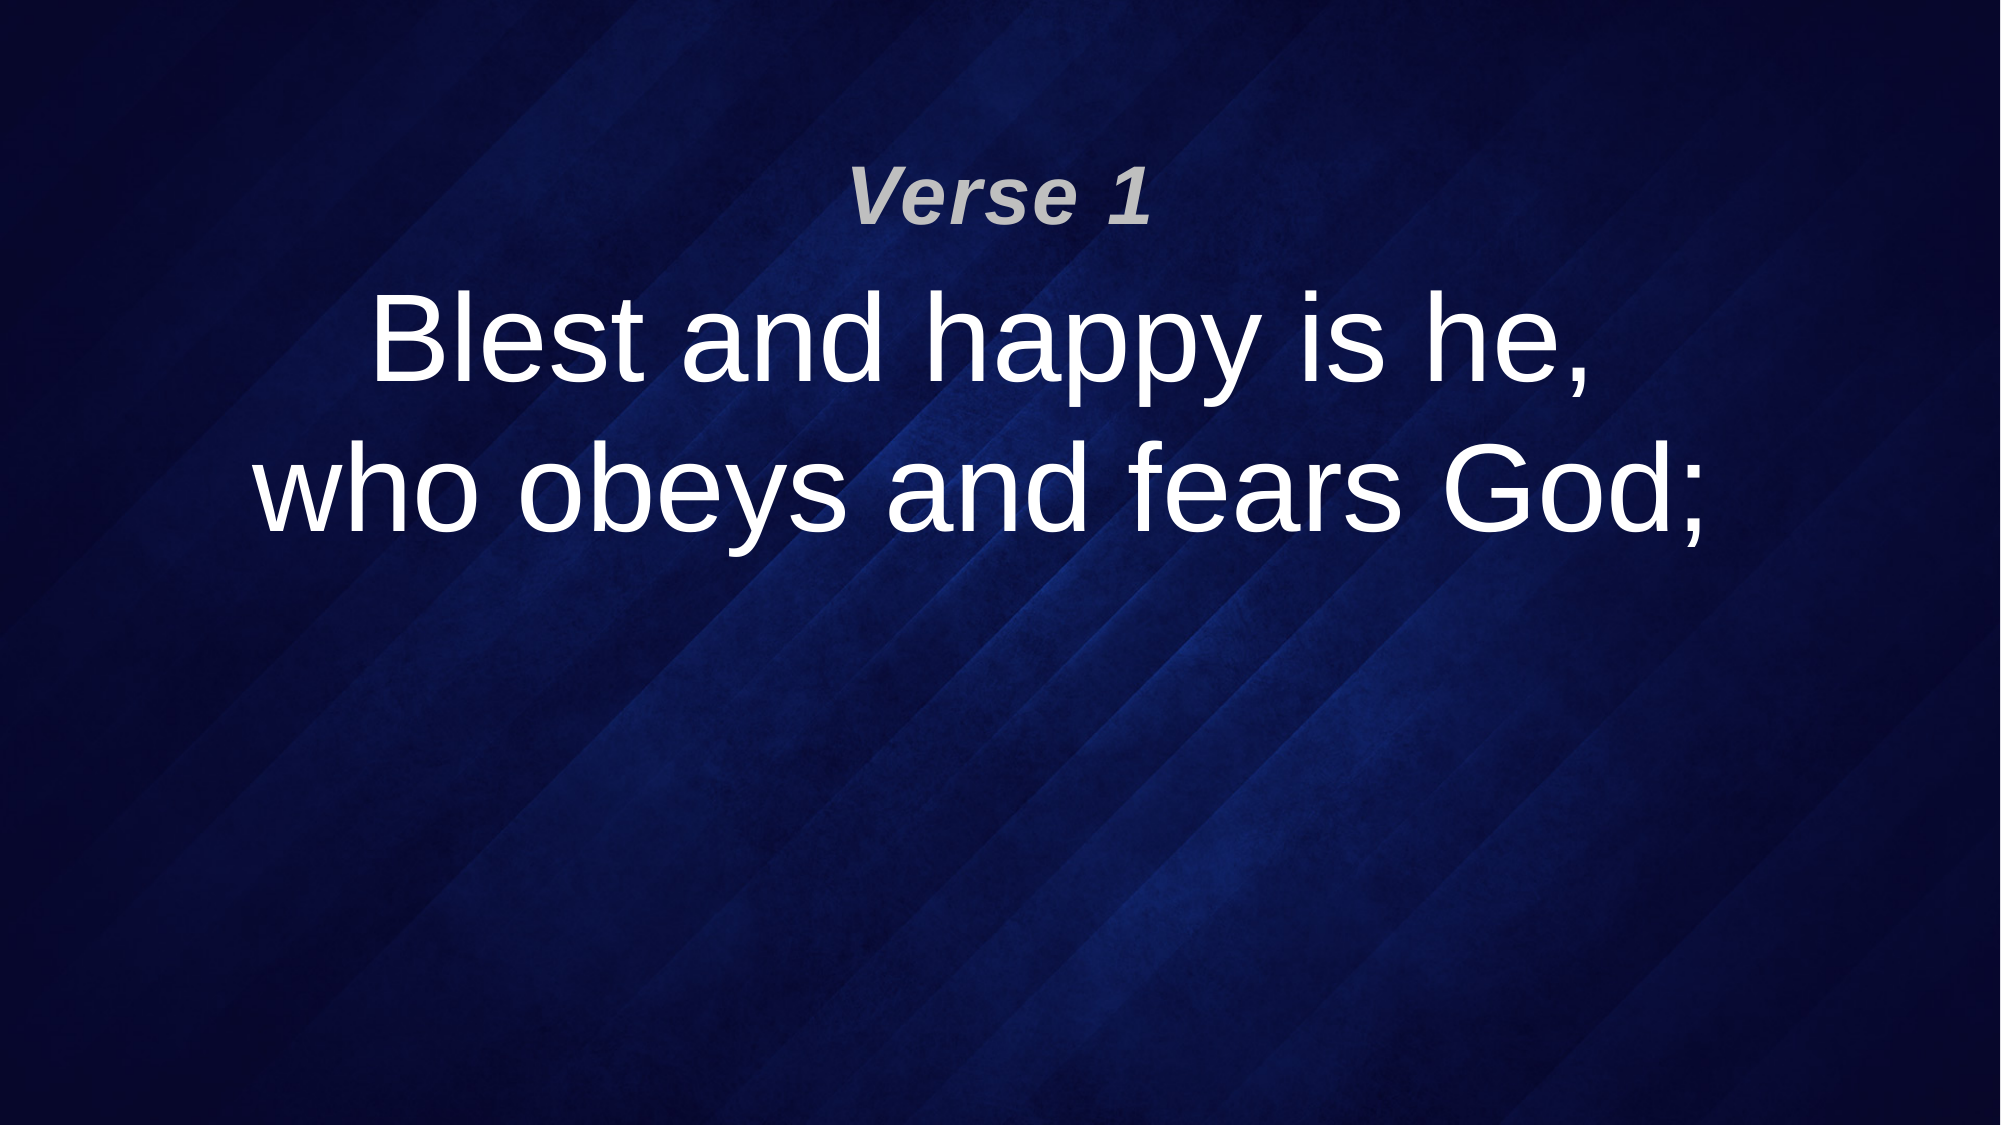

Verse 1
# Blest and happy is he, who obeys and fears God;